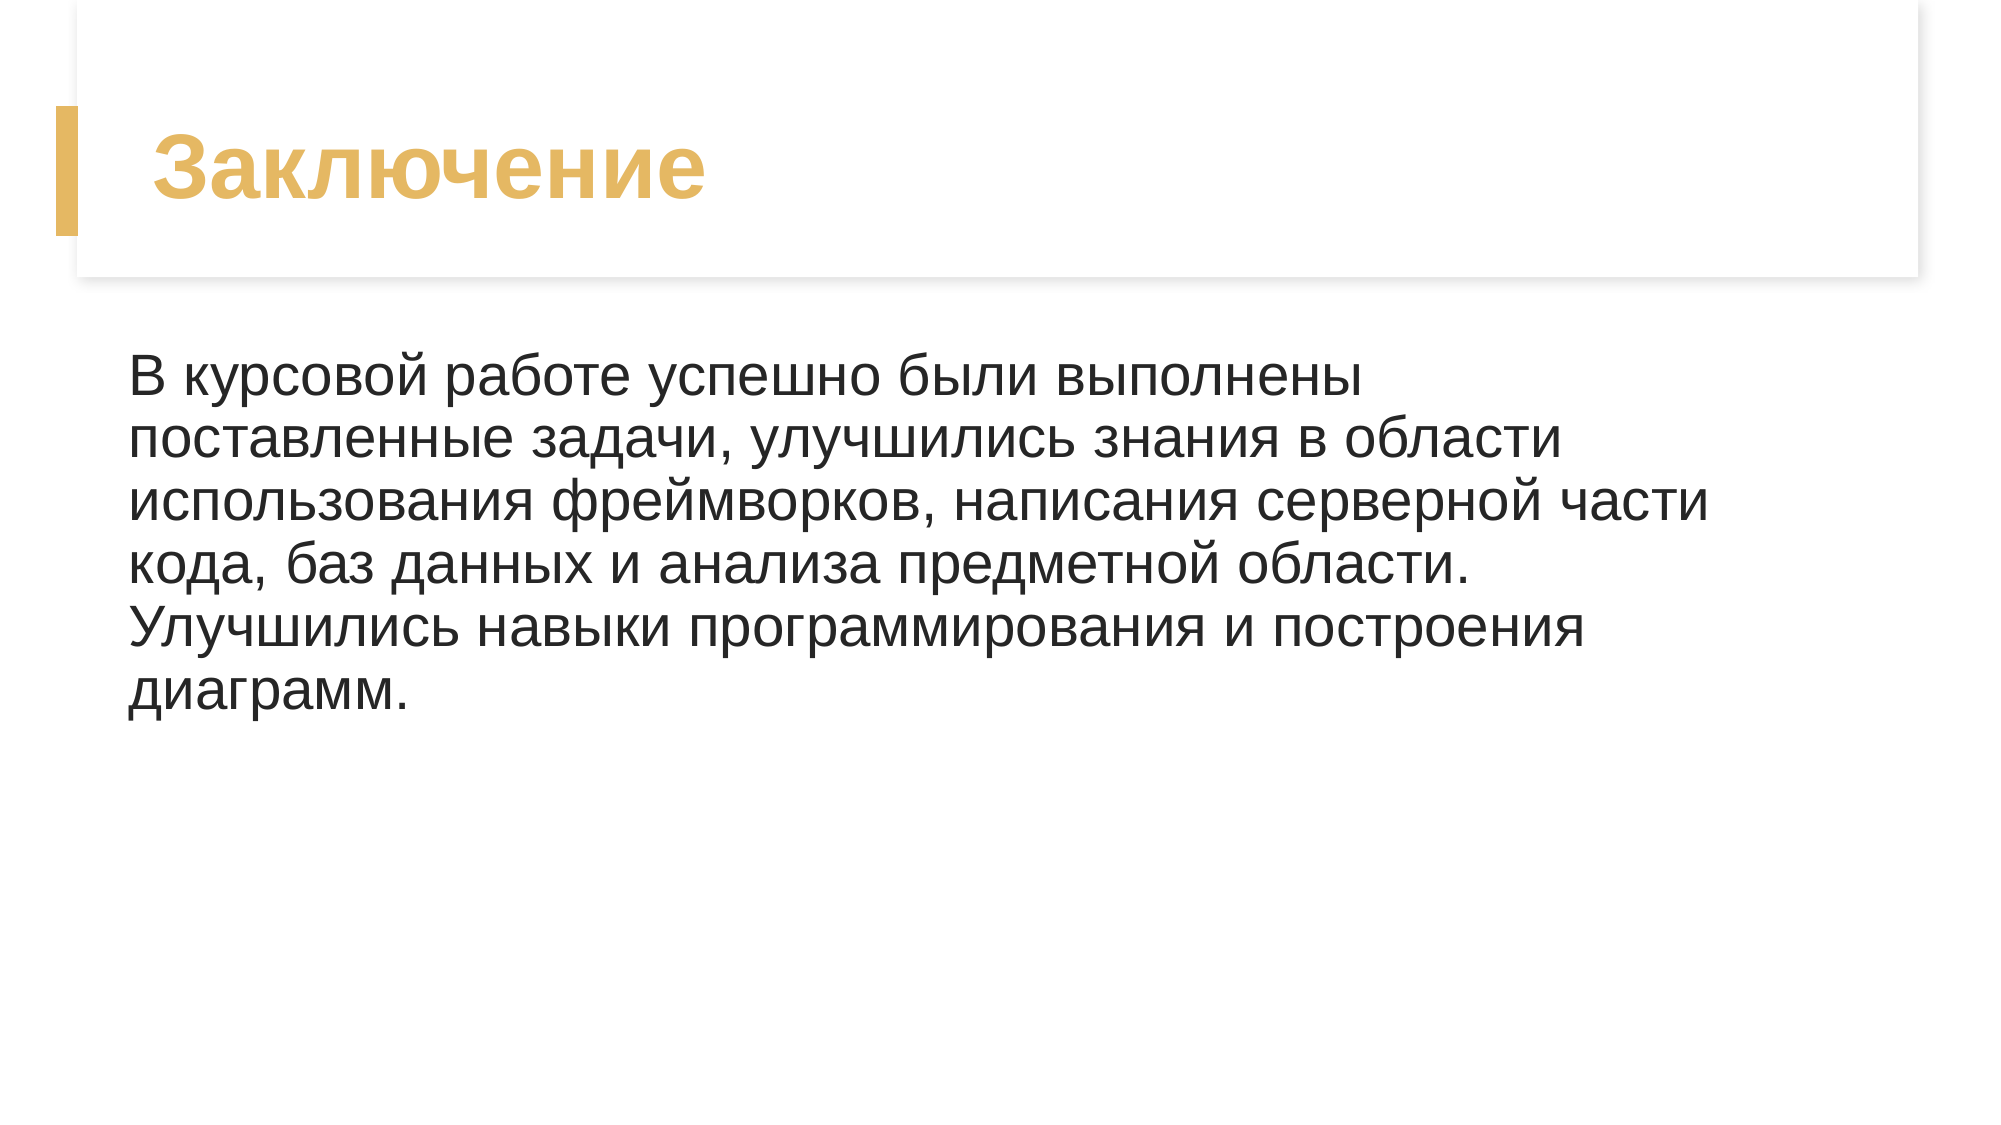

# Заключение

В курсовой работе успешно были выполнены поставленные задачи, улучшились знания в области использования фреймворков, написания серверной части кода, баз данных и анализа предметной области. Улучшились навыки программирования и построения диаграмм.